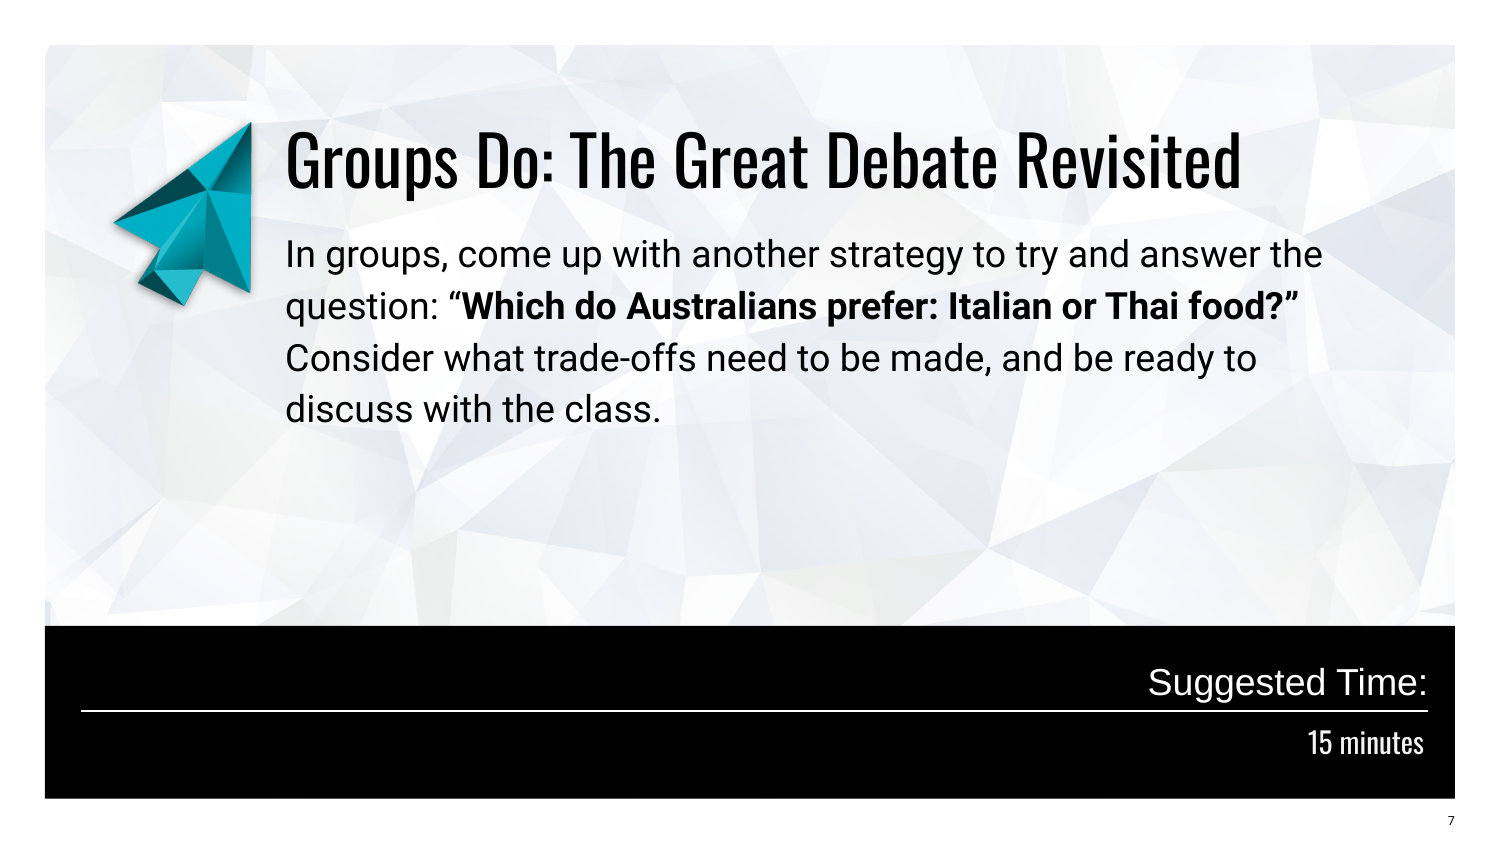

# Groups Do: The Great Debate Revisited
In groups, come up with another strategy to try and answer the question: “Which do Australians prefer: Italian or Thai food?” Consider what trade-offs need to be made, and be ready to discuss with the class.
15 minutes

7